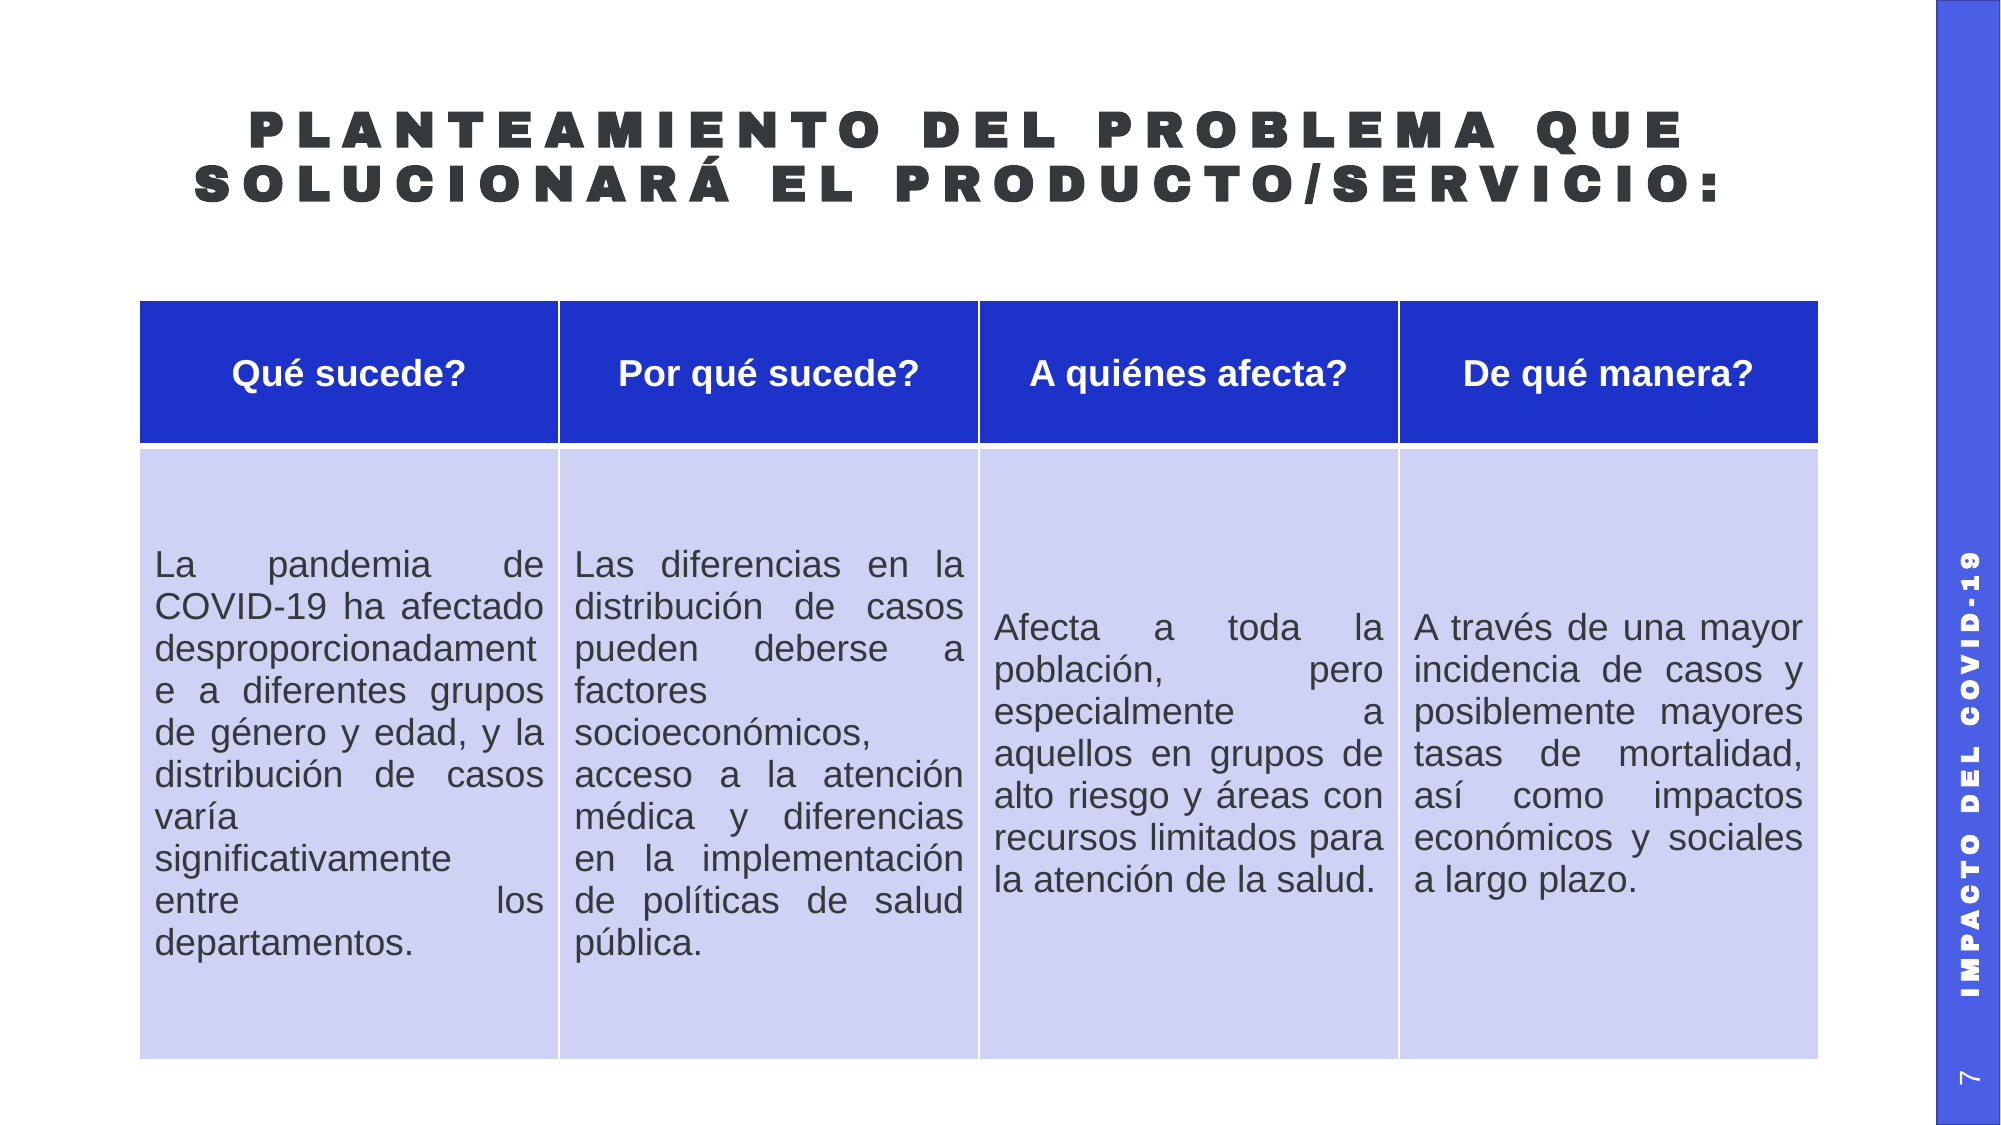

# Planteamiento del problema que solucionará el producto/servicio:
| Qué sucede? | Por qué sucede? | A quiénes afecta? | De qué manera? |
| --- | --- | --- | --- |
| La pandemia de COVID-19 ha afectado desproporcionadamente a diferentes grupos de género y edad, y la distribución de casos varía significativamente entre los departamentos. | Las diferencias en la distribución de casos pueden deberse a factores socioeconómicos, acceso a la atención médica y diferencias en la implementación de políticas de salud pública. | Afecta a toda la población, pero especialmente a aquellos en grupos de alto riesgo y áreas con recursos limitados para la atención de la salud. | A través de una mayor incidencia de casos y posiblemente mayores tasas de mortalidad, así como impactos económicos y sociales a largo plazo. |
Impacto del COVID-19
7